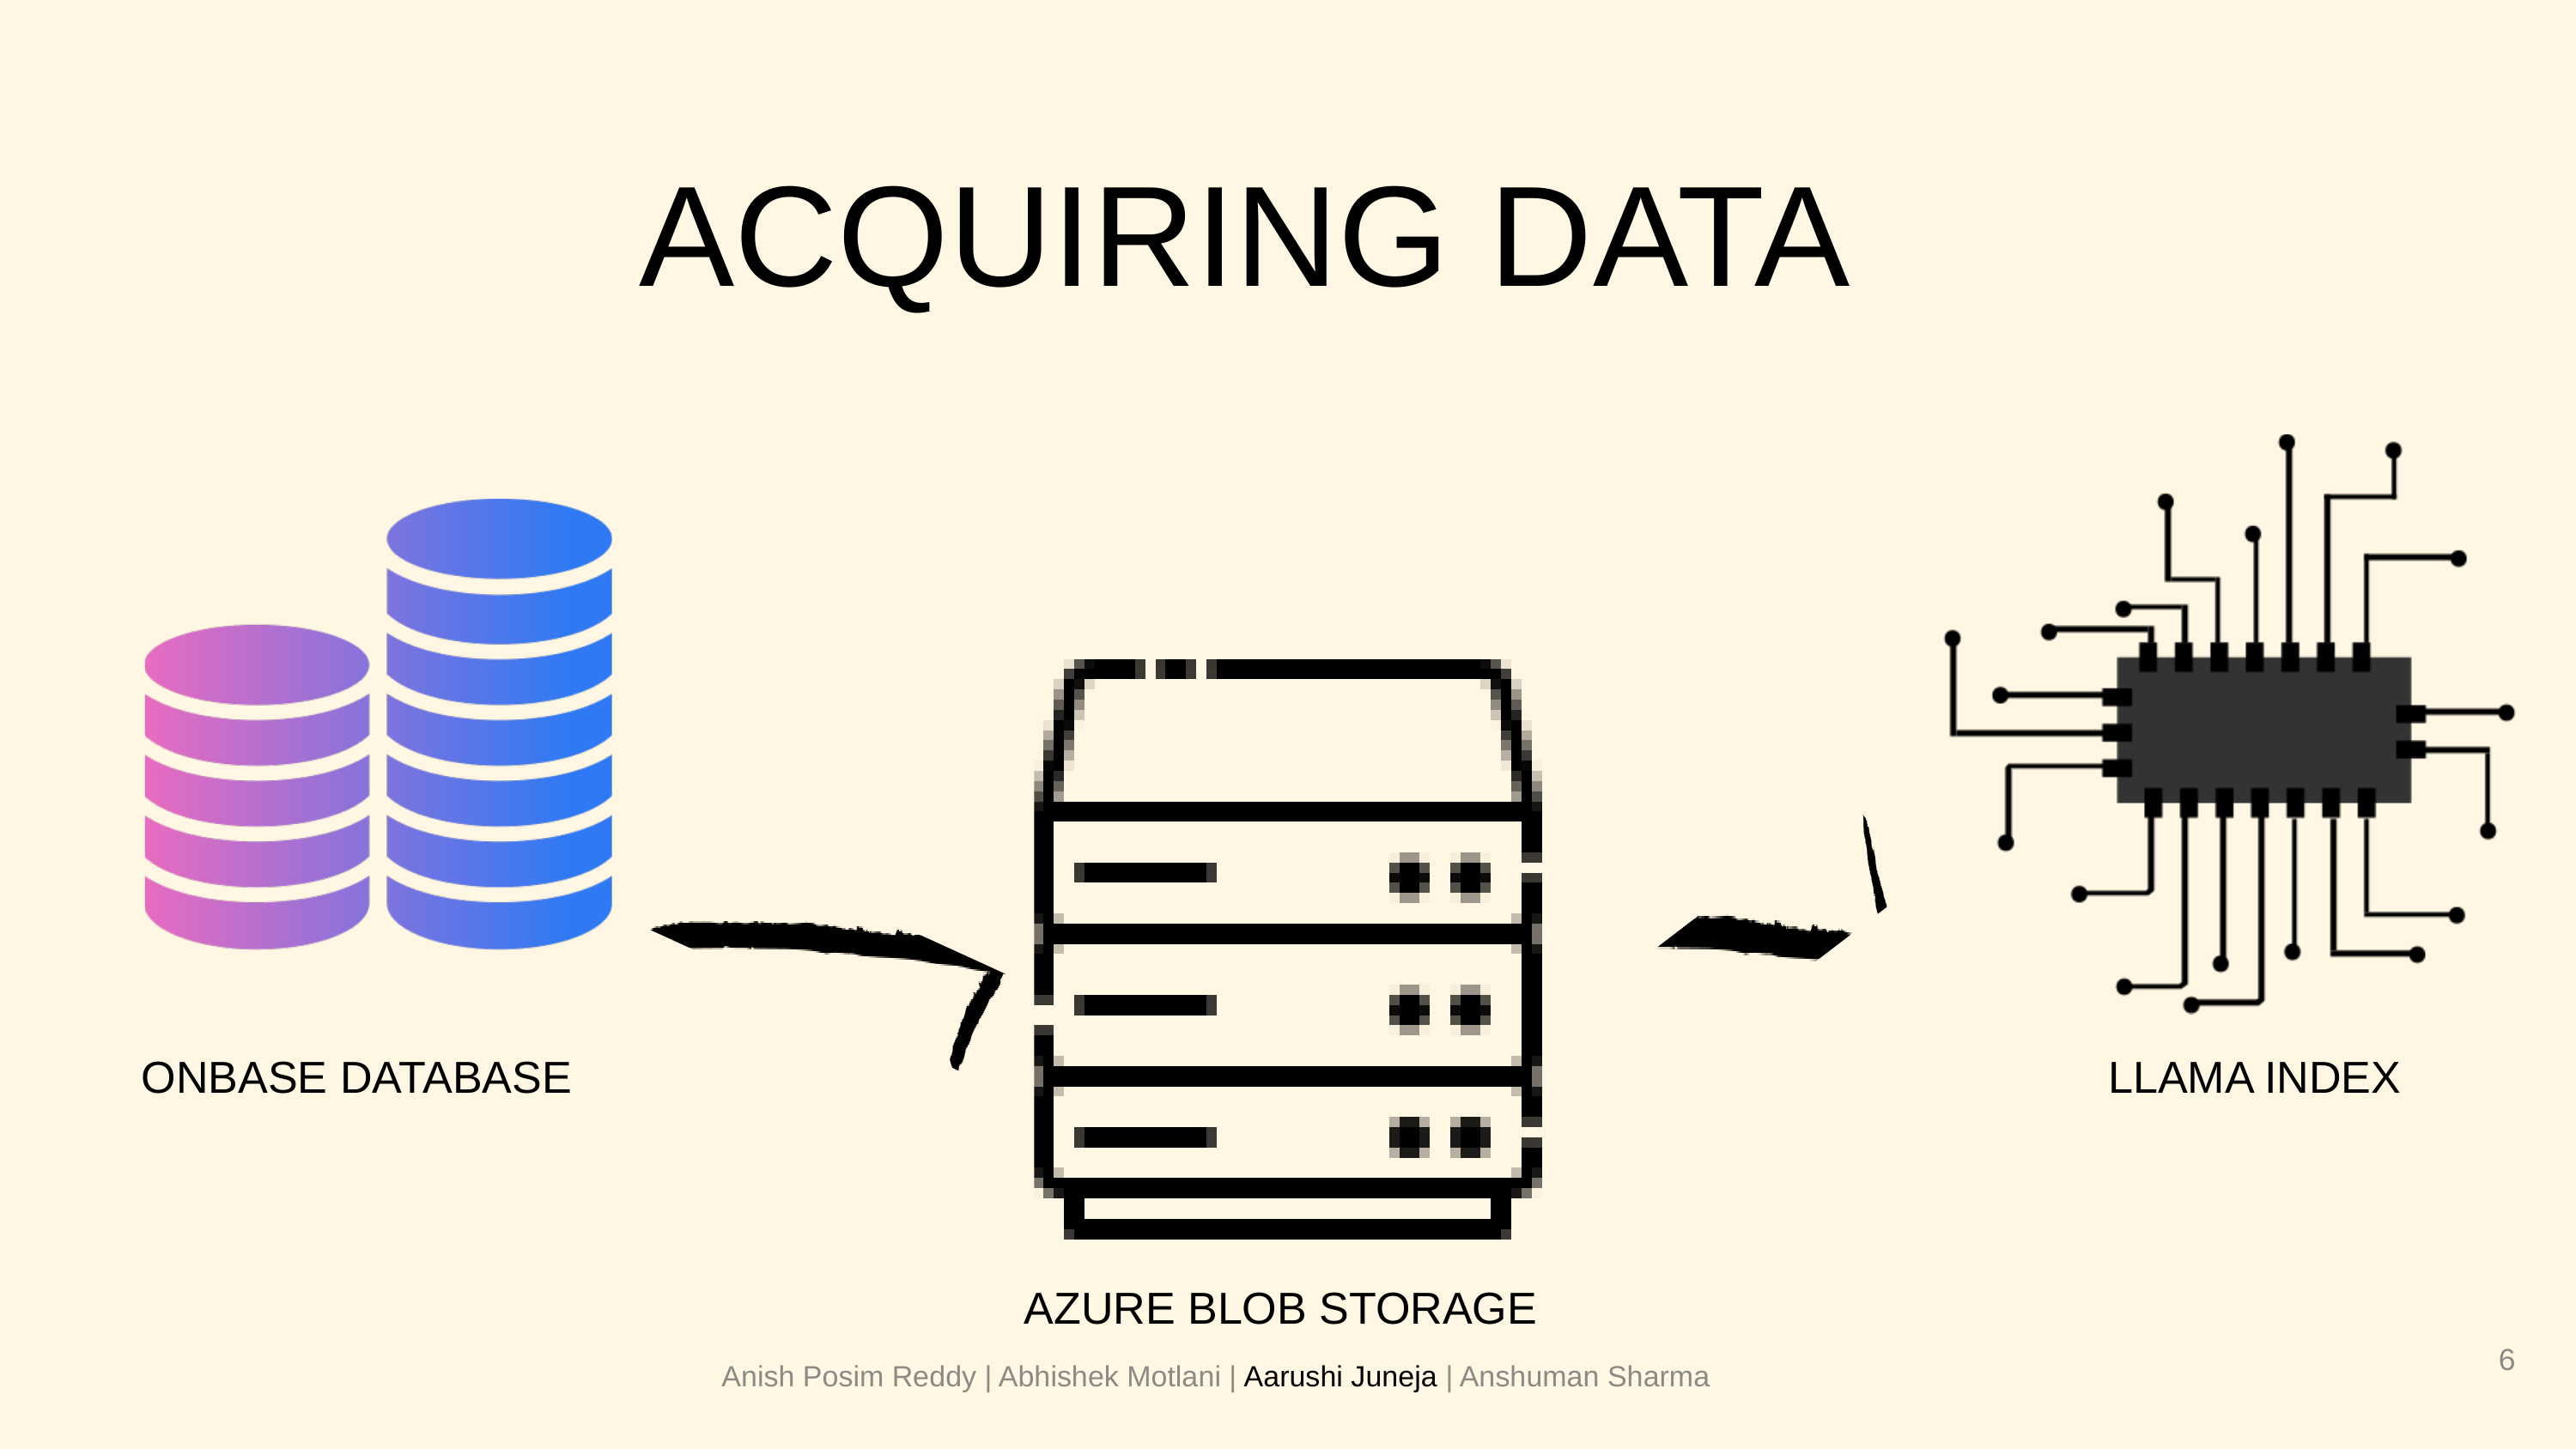

ACQUIRING DATA

ONBASE DATABASE
LLAMA INDEX
AZURE BLOB STORAGE
6
Anish Posim Reddy | Abhishek Motlani | Aarushi Juneja | Anshuman Sharma